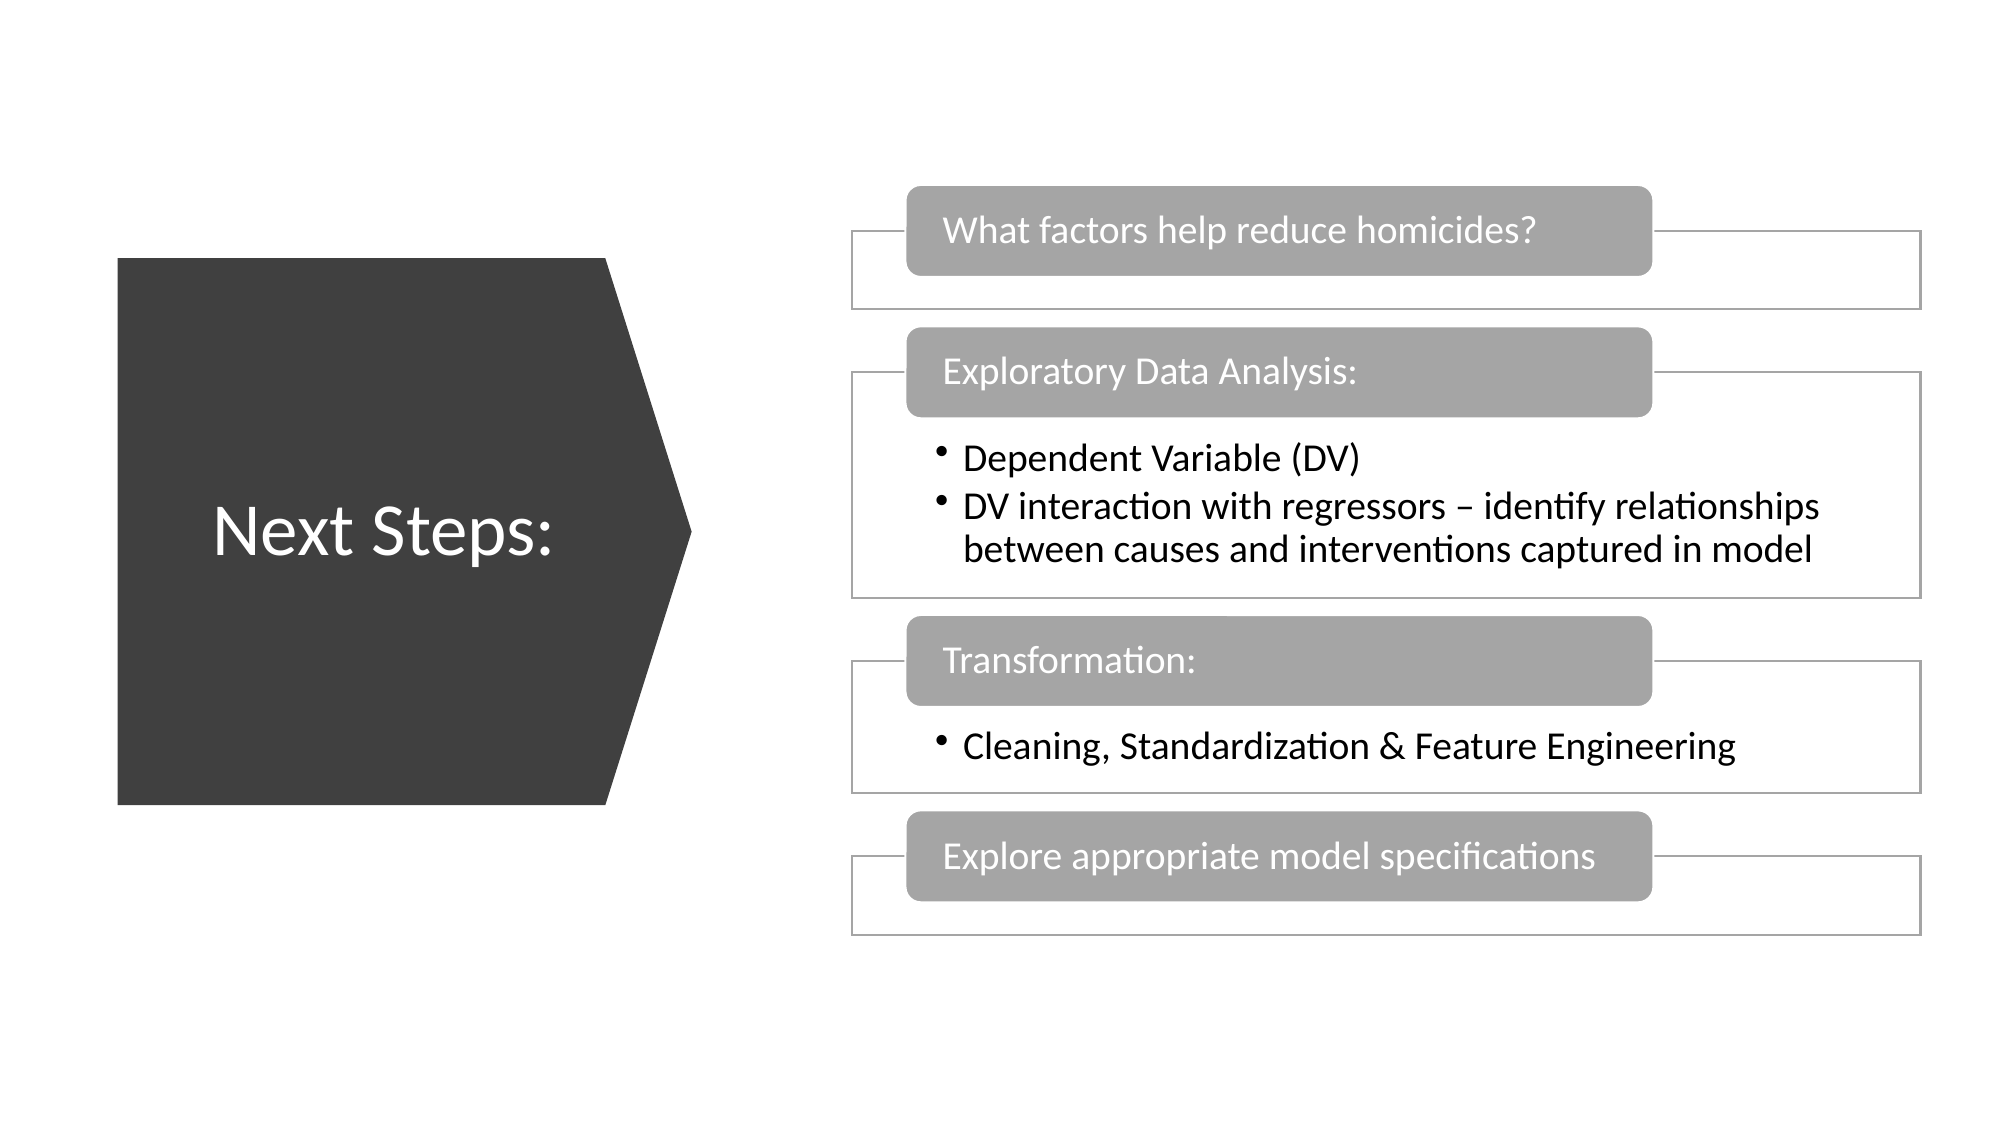

What factors help reduce homicides?
Dependent Variable (DV)
DV interaction with regressors – identify relationships between causes and interventions captured in model
Exploratory Data Analysis:
Cleaning, Standardization & Feature Engineering
Transformation:
Explore appropriate model specifications

# Next Steps: